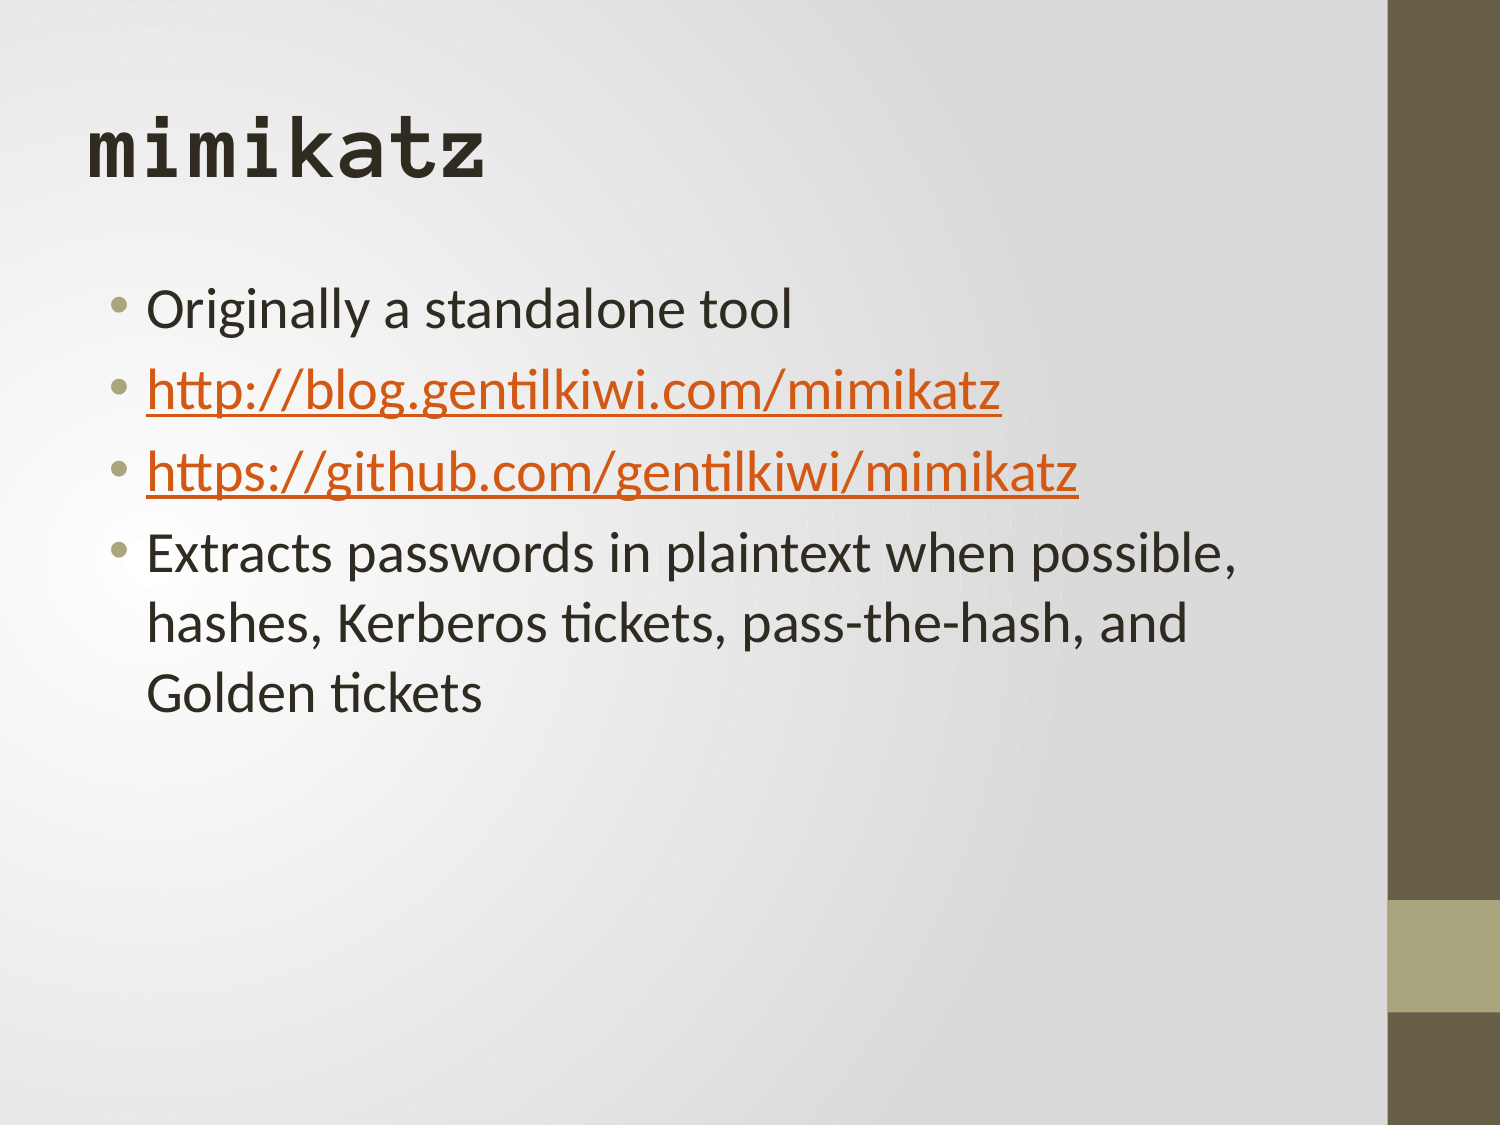

# mimikatz
Originally a standalone tool
http://blog.gentilkiwi.com/mimikatz
https://github.com/gentilkiwi/mimikatz
Extracts passwords in plaintext when possible, hashes, Kerberos tickets, pass-the-hash, and Golden tickets